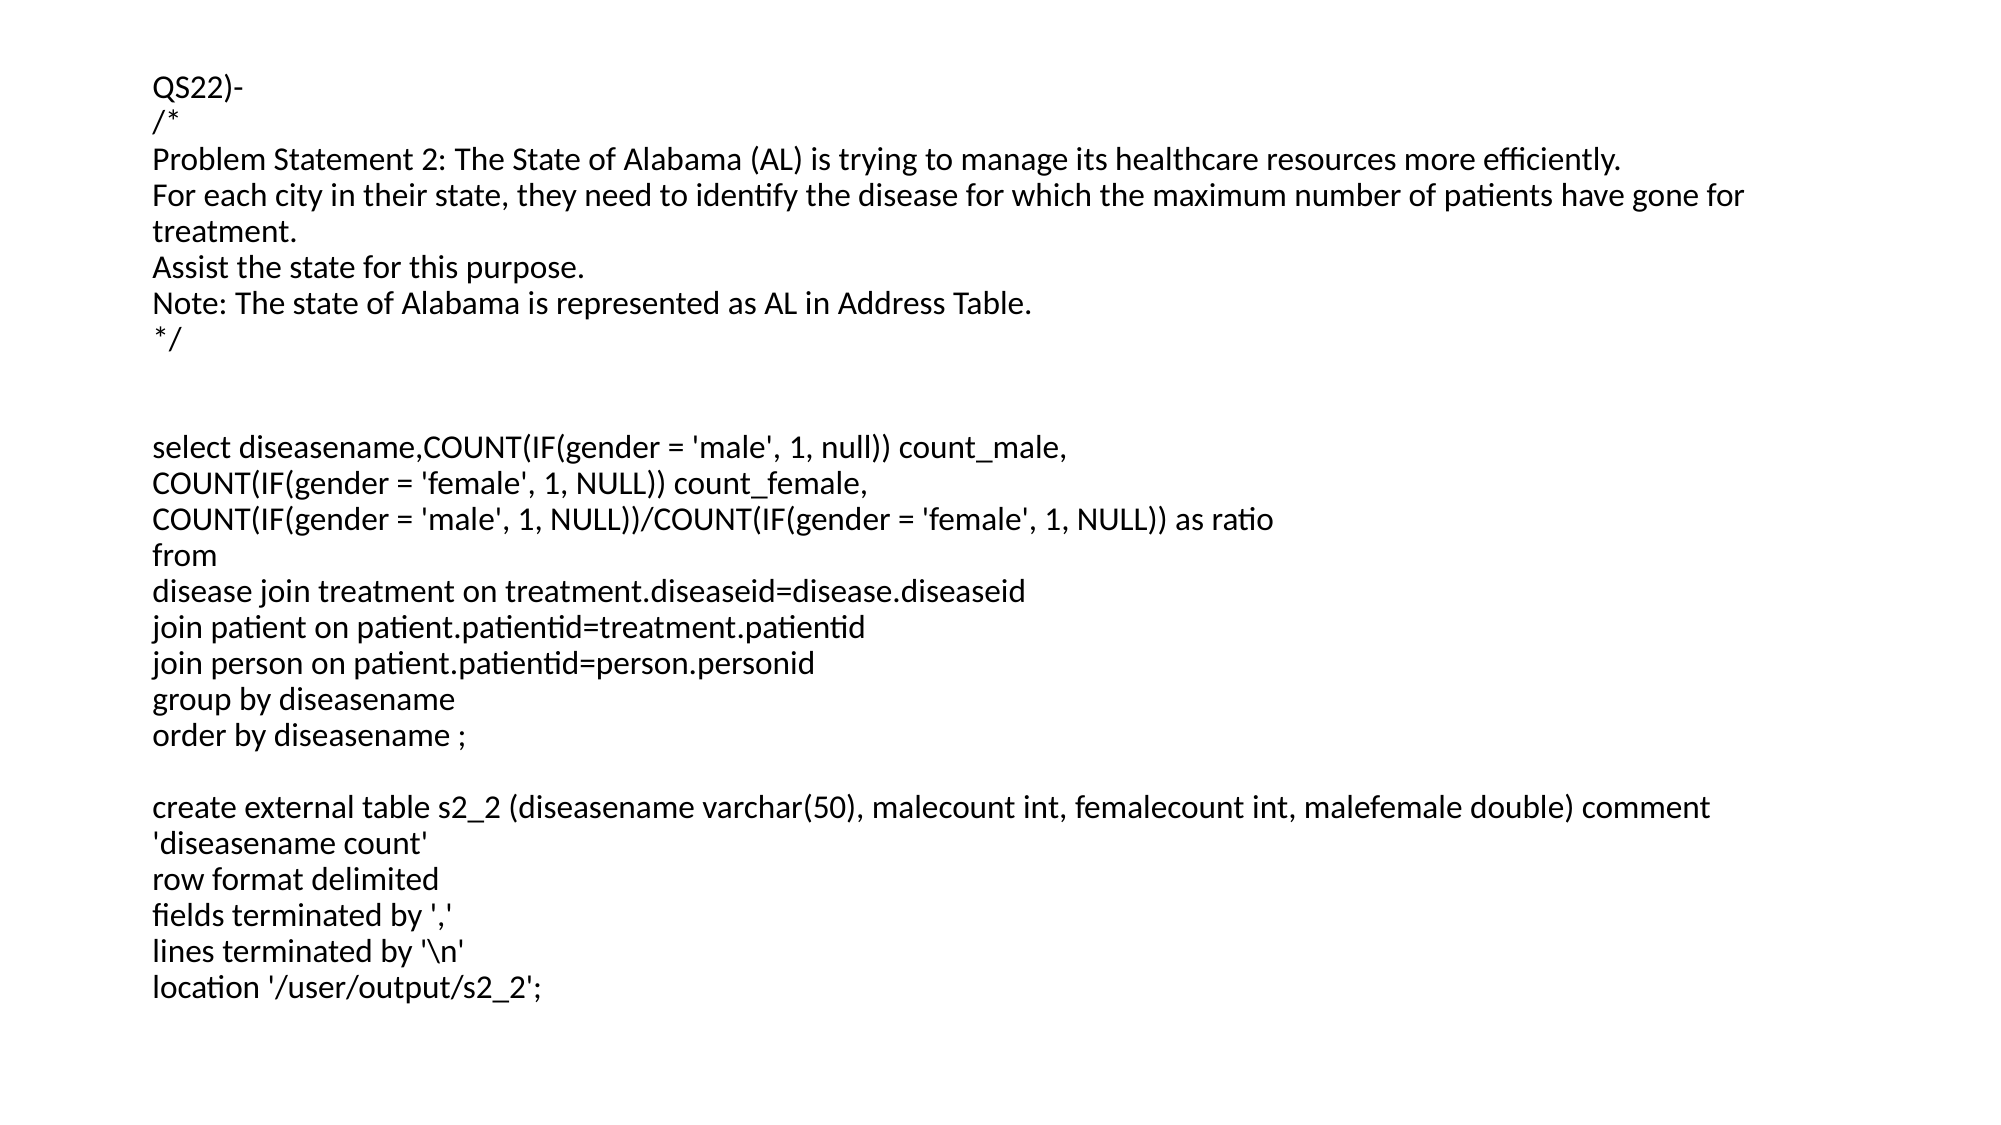

# QS22)- /* Problem Statement 2: The State of Alabama (AL) is trying to manage its healthcare resources more efficiently. For each city in their state, they need to identify the disease for which the maximum number of patients have gone for treatment. Assist the state for this purpose. Note: The state of Alabama is represented as AL in Address Table. */ select diseasename,COUNT(IF(gender = 'male', 1, null)) count_male, COUNT(IF(gender = 'female', 1, NULL)) count_female, COUNT(IF(gender = 'male', 1, NULL))/COUNT(IF(gender = 'female', 1, NULL)) as ratio from disease join treatment on treatment.diseaseid=disease.diseaseid join patient on patient.patientid=treatment.patientid join person on patient.patientid=person.personid group by diseasename order by diseasename ; create external table s2_2 (diseasename varchar(50), malecount int, femalecount int, malefemale double) comment 'diseasename count' row format delimited fields terminated by ',' lines terminated by '\n' location '/user/output/s2_2';